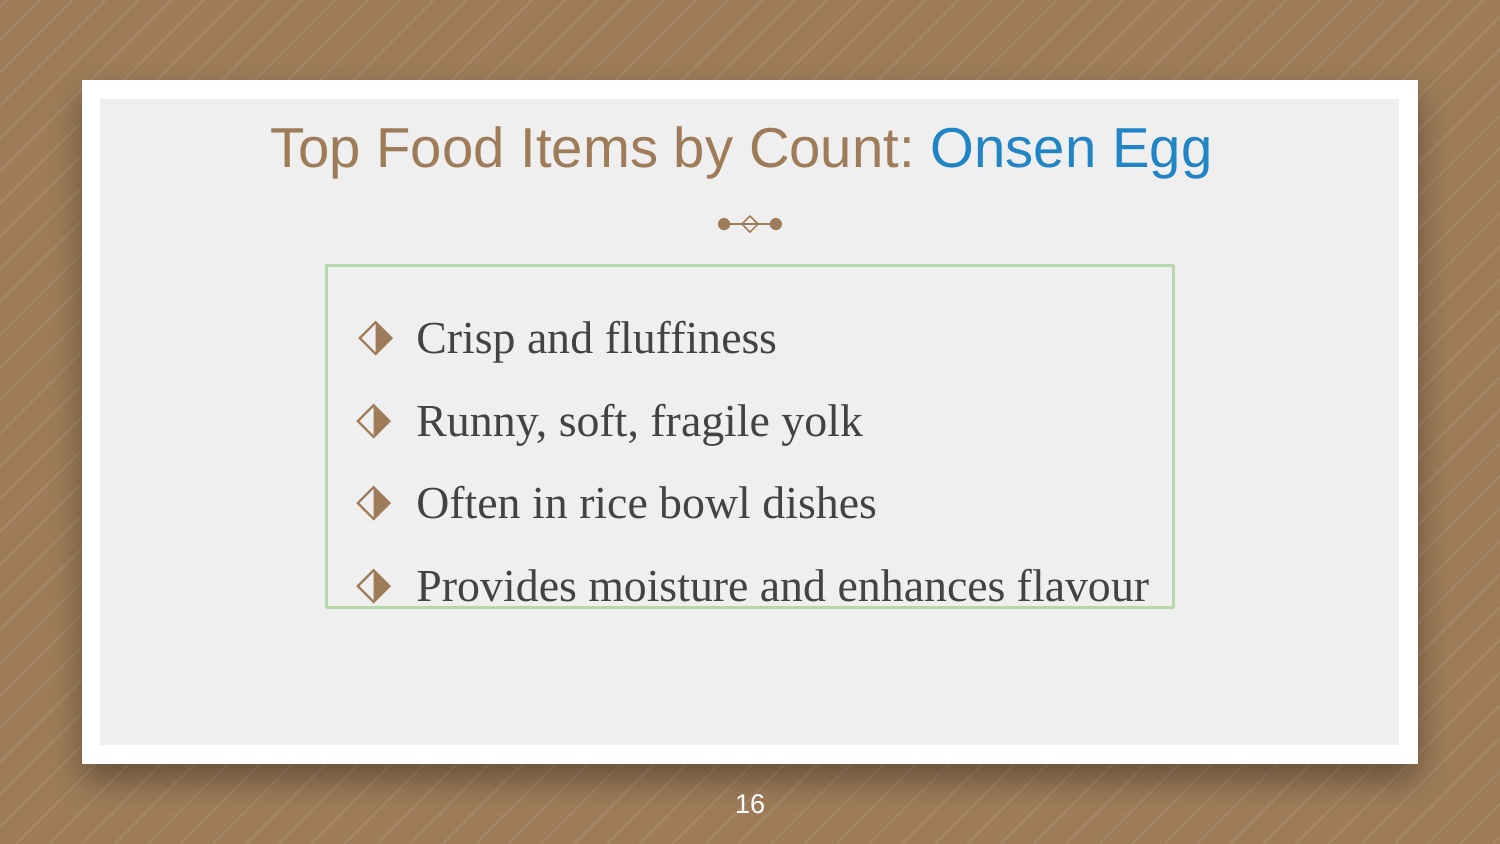

# Top Food Items by Count: Onsen Egg
Crisp and fluffiness
Runny, soft, fragile yolk
Often in rice bowl dishes
Provides moisture and enhances flavour
16